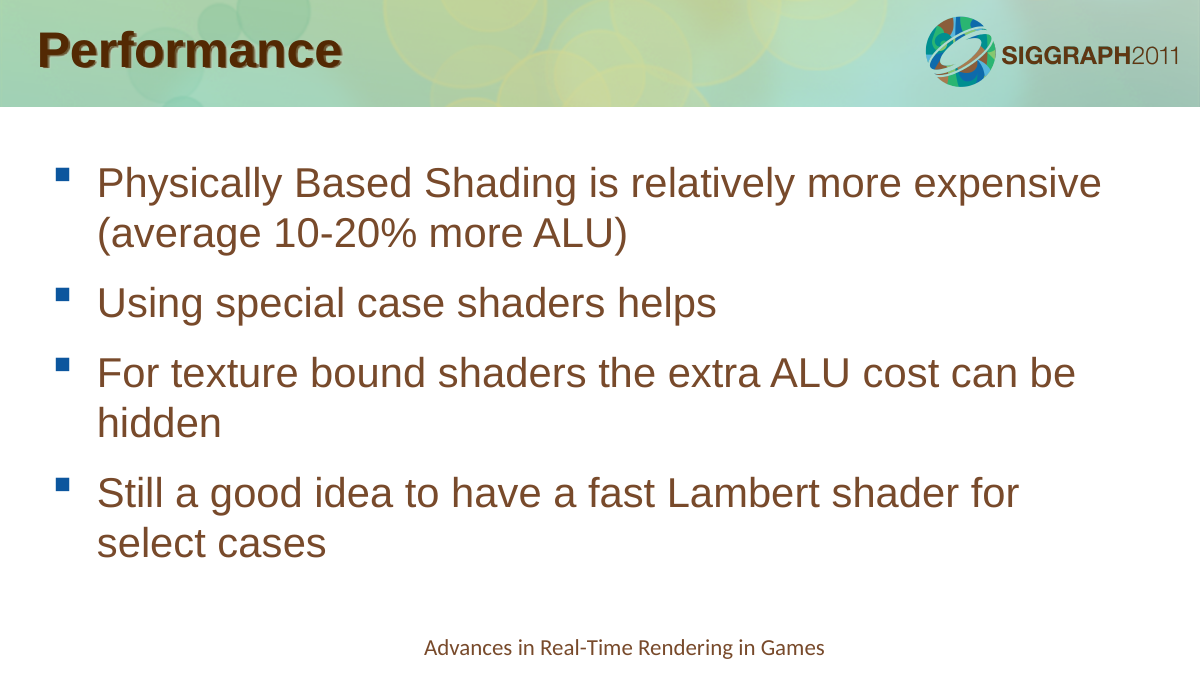

Performance
Physically Based Shading is relatively more expensive (average 10-20% more ALU)
Using special case shaders helps
For texture bound shaders the extra ALU cost can be hidden
Still a good idea to have a fast Lambert shader for select cases